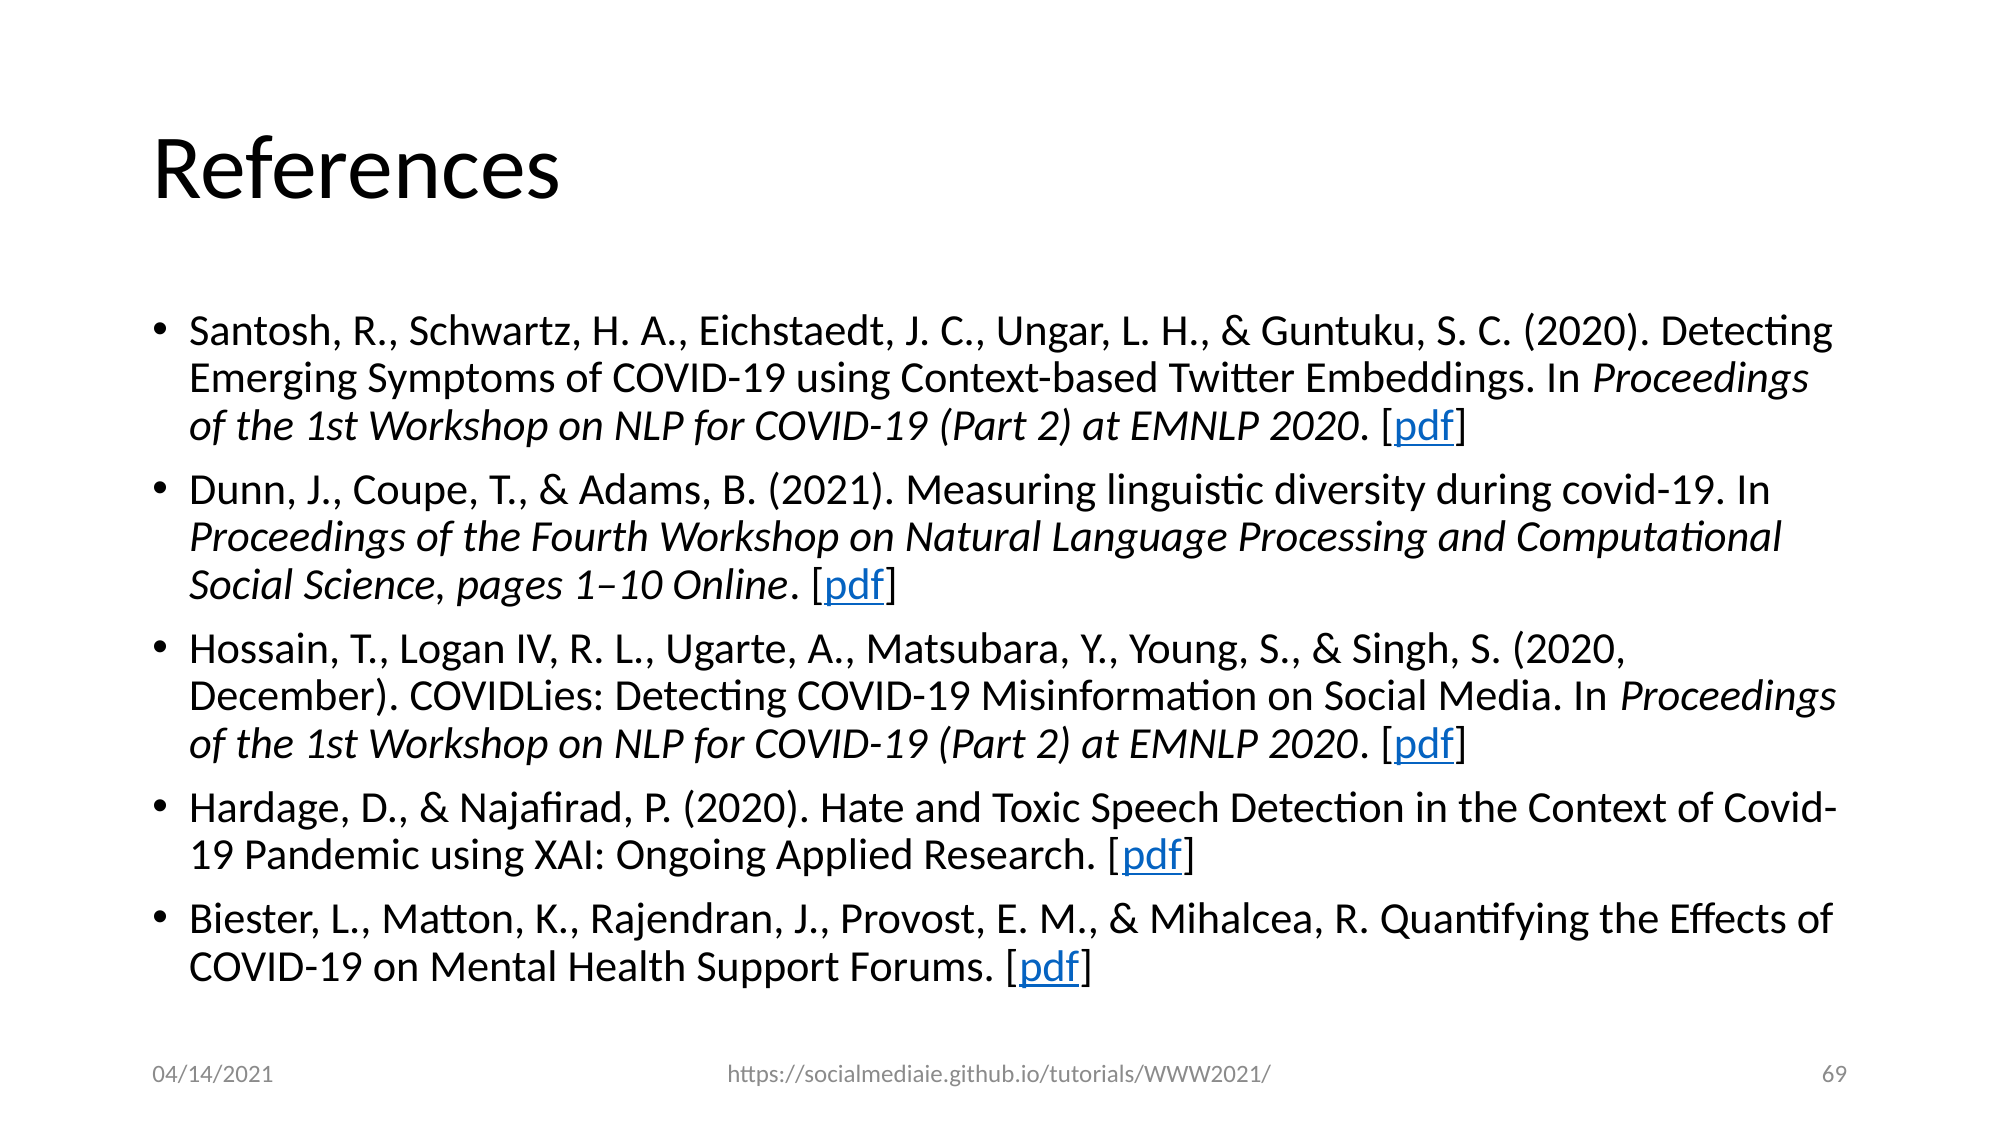

# References
Santosh, R., Schwartz, H. A., Eichstaedt, J. C., Ungar, L. H., & Guntuku, S. C. (2020). Detecting Emerging Symptoms of COVID-19 using Context-based Twitter Embeddings. In Proceedings of the 1st Workshop on NLP for COVID-19 (Part 2) at EMNLP 2020. [pdf]
Dunn, J., Coupe, T., & Adams, B. (2021). Measuring linguistic diversity during covid-19. In Proceedings of the Fourth Workshop on Natural Language Processing and Computational Social Science, pages 1–10 Online. [pdf]
Hossain, T., Logan IV, R. L., Ugarte, A., Matsubara, Y., Young, S., & Singh, S. (2020, December). COVIDLies: Detecting COVID-19 Misinformation on Social Media. In Proceedings of the 1st Workshop on NLP for COVID-19 (Part 2) at EMNLP 2020. [pdf]
Hardage, D., & Najafirad, P. (2020). Hate and Toxic Speech Detection in the Context of Covid-19 Pandemic using XAI: Ongoing Applied Research. [pdf]
Biester, L., Matton, K., Rajendran, J., Provost, E. M., & Mihalcea, R. Quantifying the Effects of COVID-19 on Mental Health Support Forums. [pdf]

04/14/2021
https://socialmediaie.github.io/tutorials/WWW2021/
69